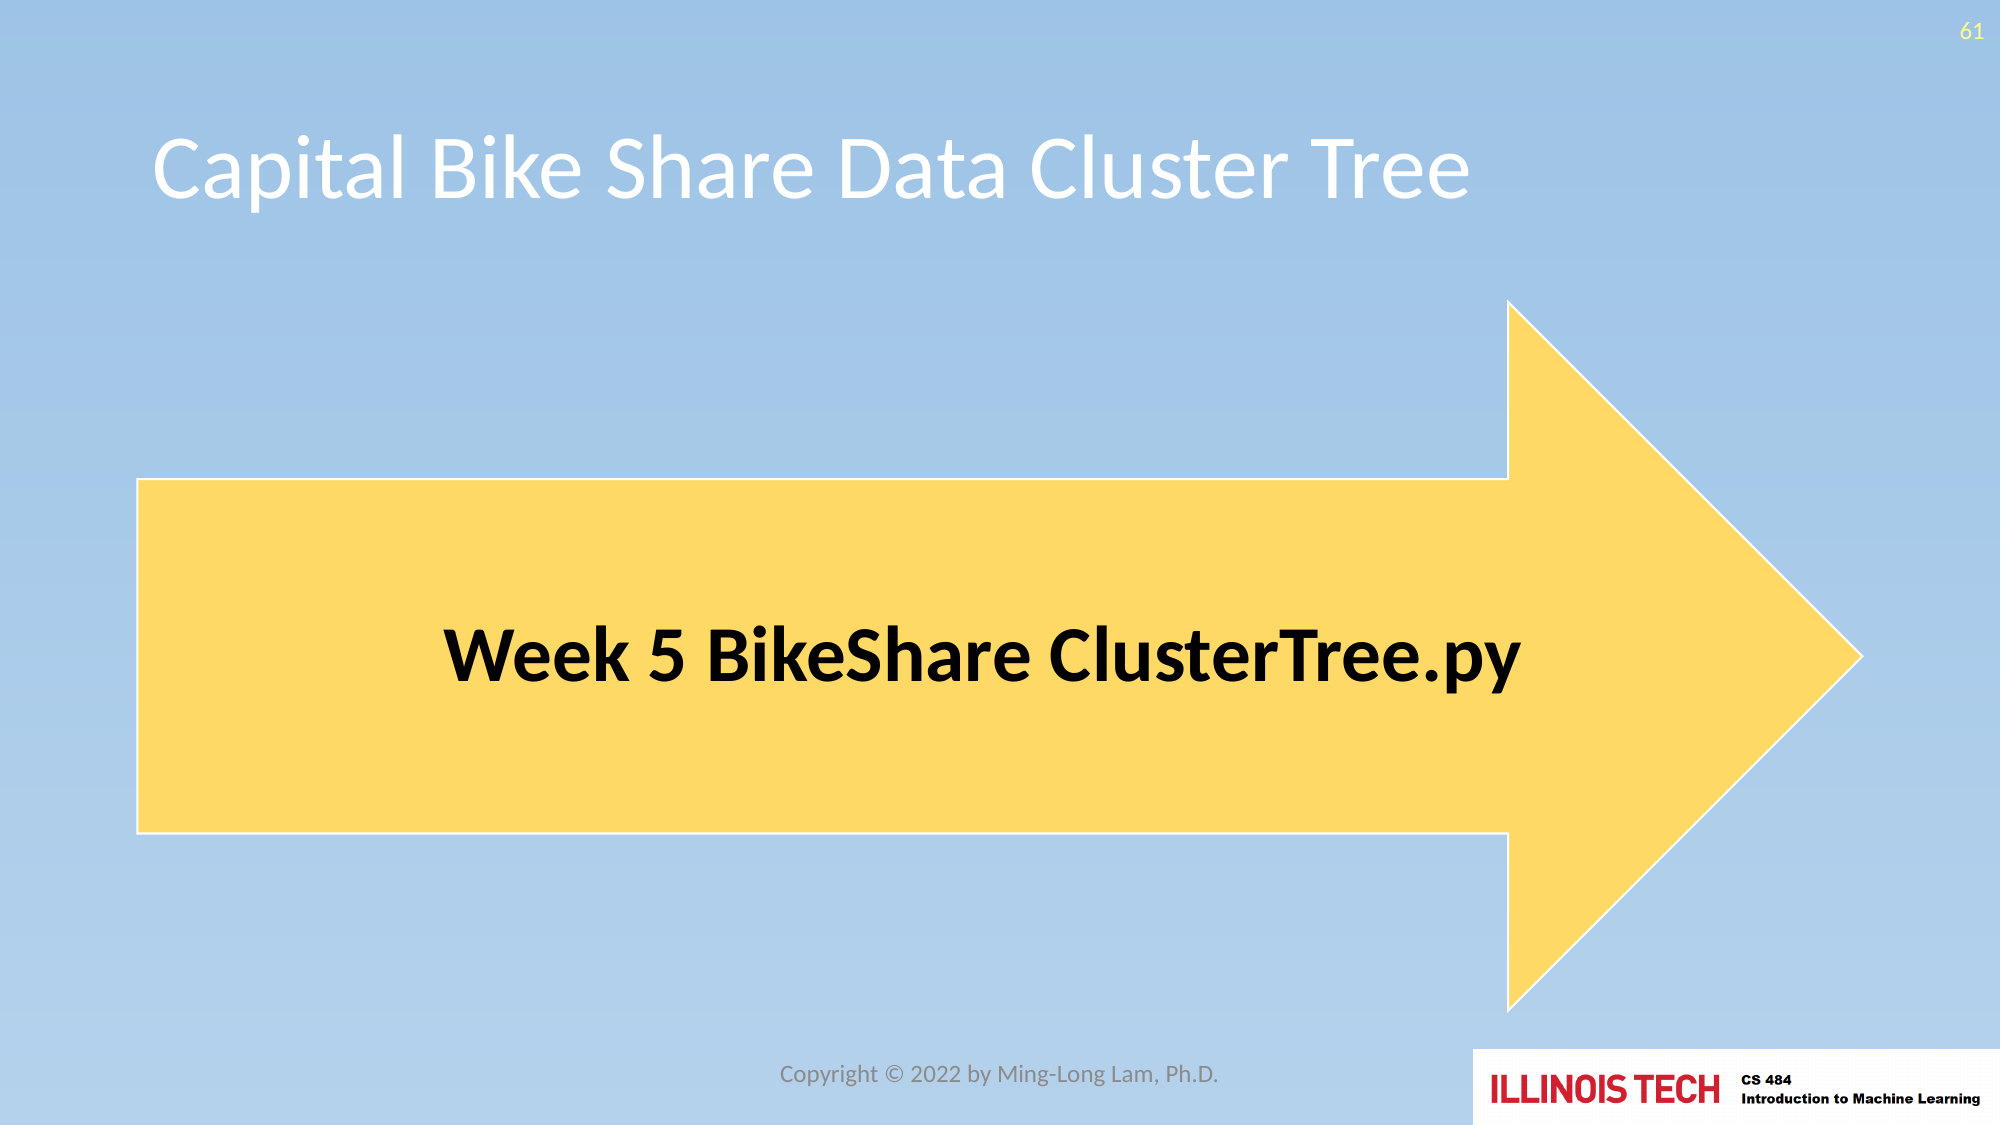

61
# Capital Bike Share Data Cluster Tree
Week 5 BikeShare ClusterTree.py
Copyright © 2022 by Ming-Long Lam, Ph.D.